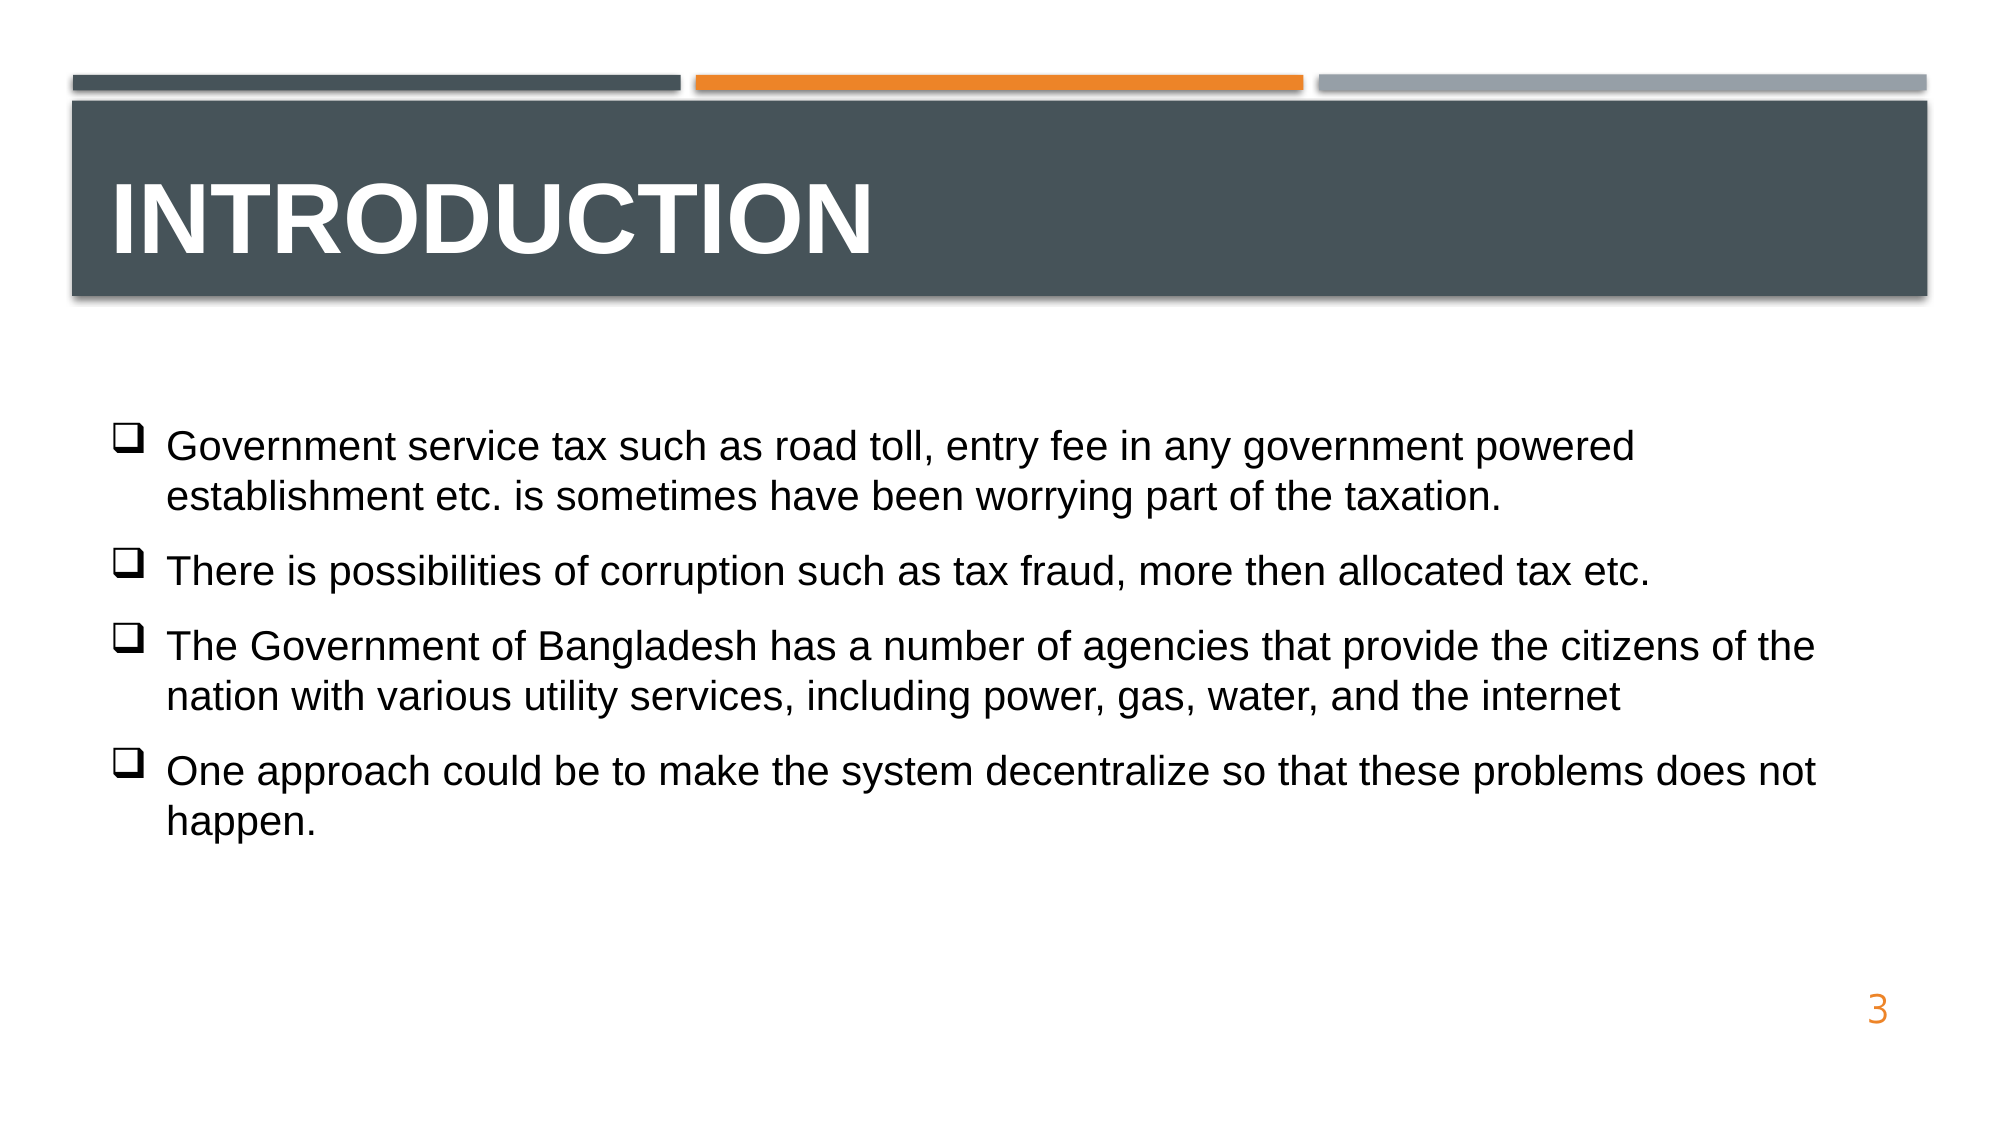

# Introduction
Government service tax such as road toll, entry fee in any government powered establishment etc. is sometimes have been worrying part of the taxation.
There is possibilities of corruption such as tax fraud, more then allocated tax etc.
The Government of Bangladesh has a number of agencies that provide the citizens of the nation with various utility services, including power, gas, water, and the internet
One approach could be to make the system decentralize so that these problems does not happen.
3